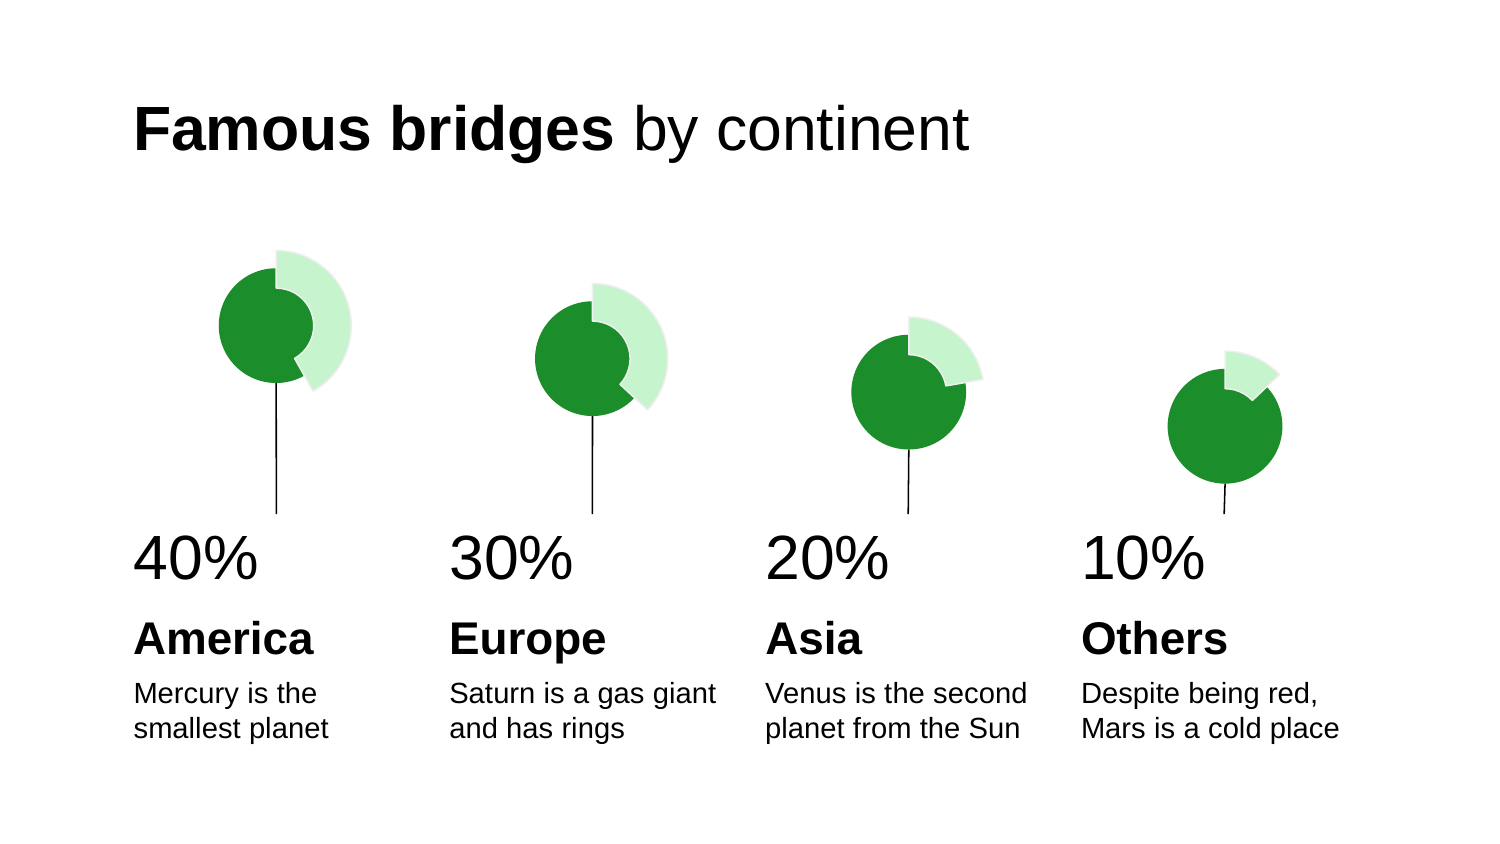

Famous bridges by continent

# 40%
30%
20%
10%
America
Asia
Europe
Others
Saturn is a gas giant and has rings
Despite being red, Mars is a cold place
Mercury is the smallest planet
Venus is the second planet from the Sun